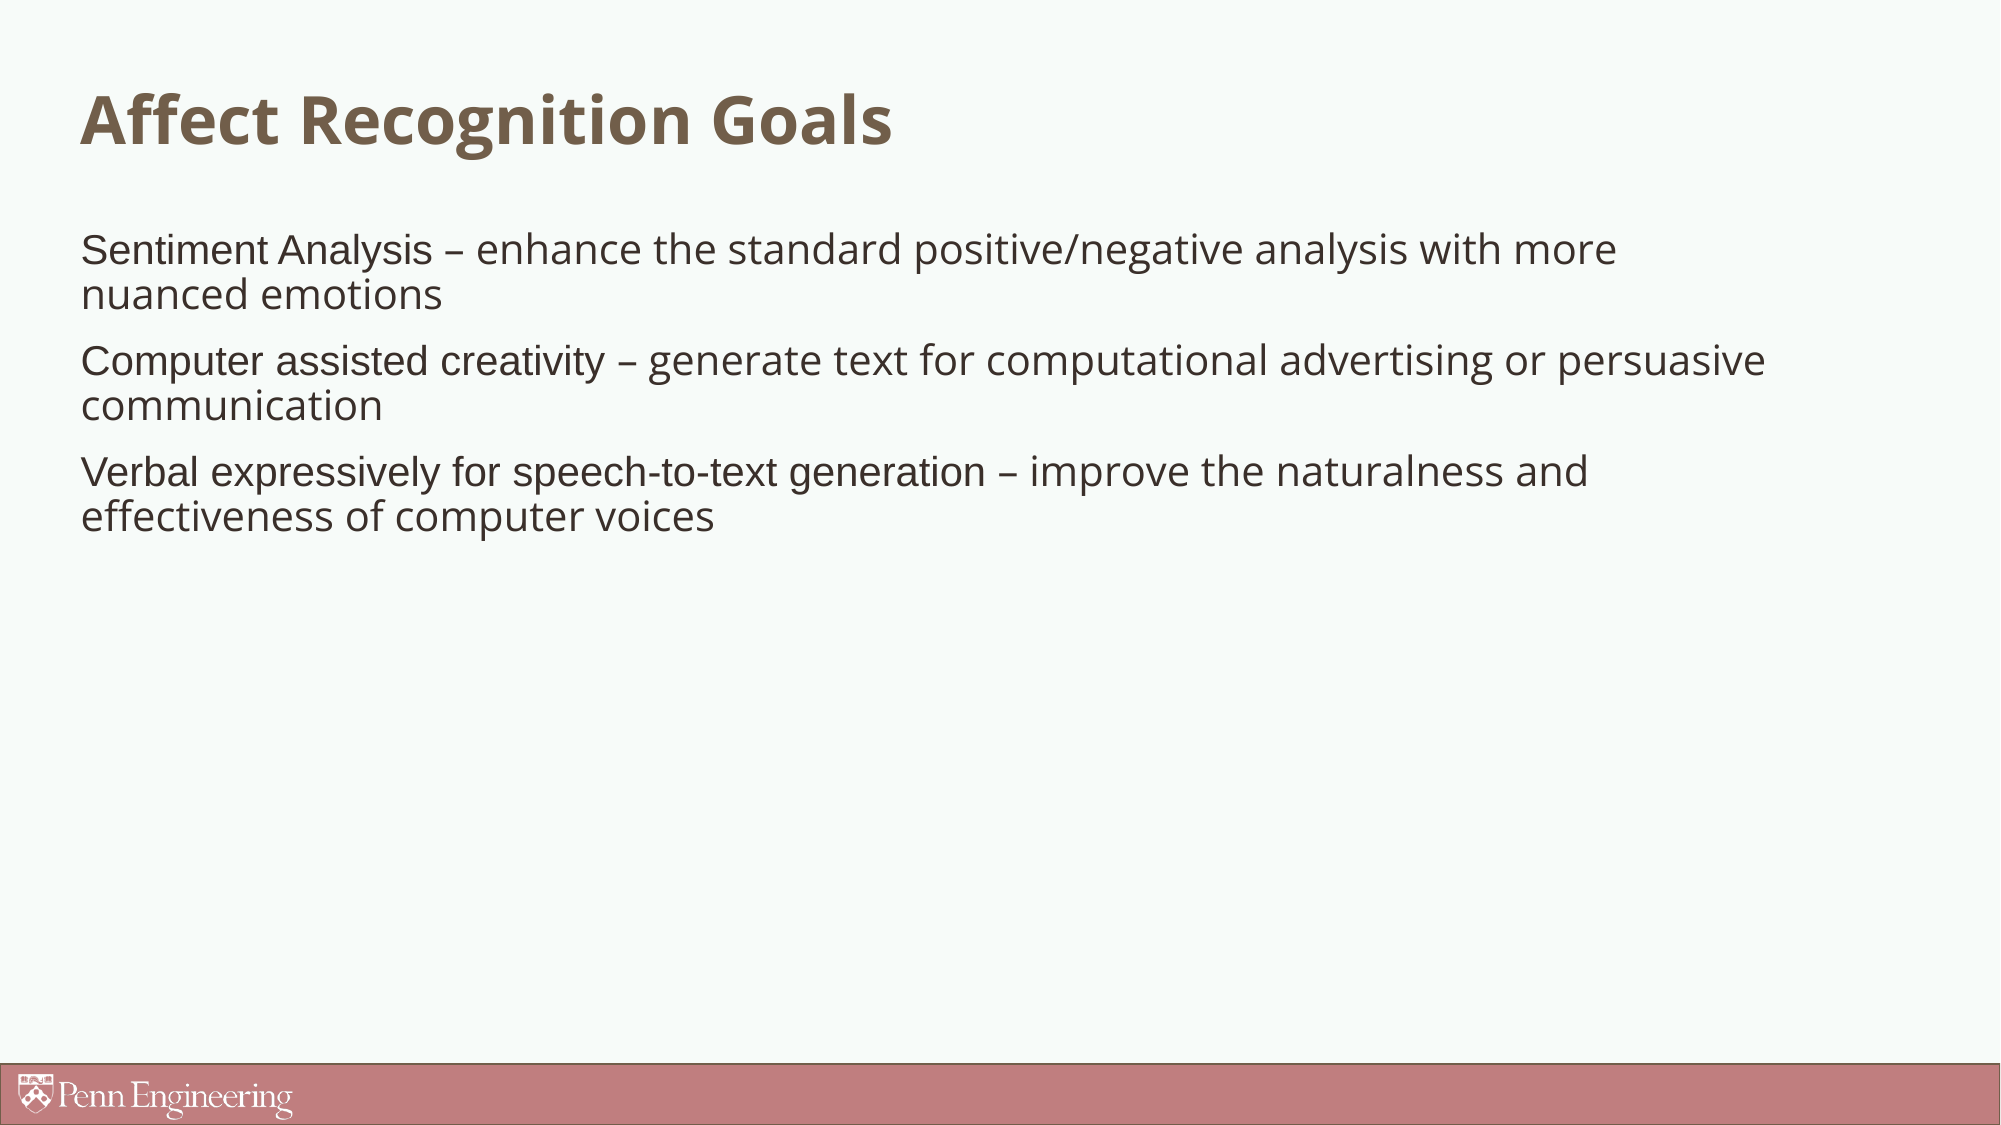

# Affect Recognition Goals
Sentiment Analysis – enhance the standard positive/negative analysis with more nuanced emotions
Computer assisted creativity – generate text for computational advertising or persuasive communication
Verbal expressively for speech-to-text generation – improve the naturalness and effectiveness of computer voices